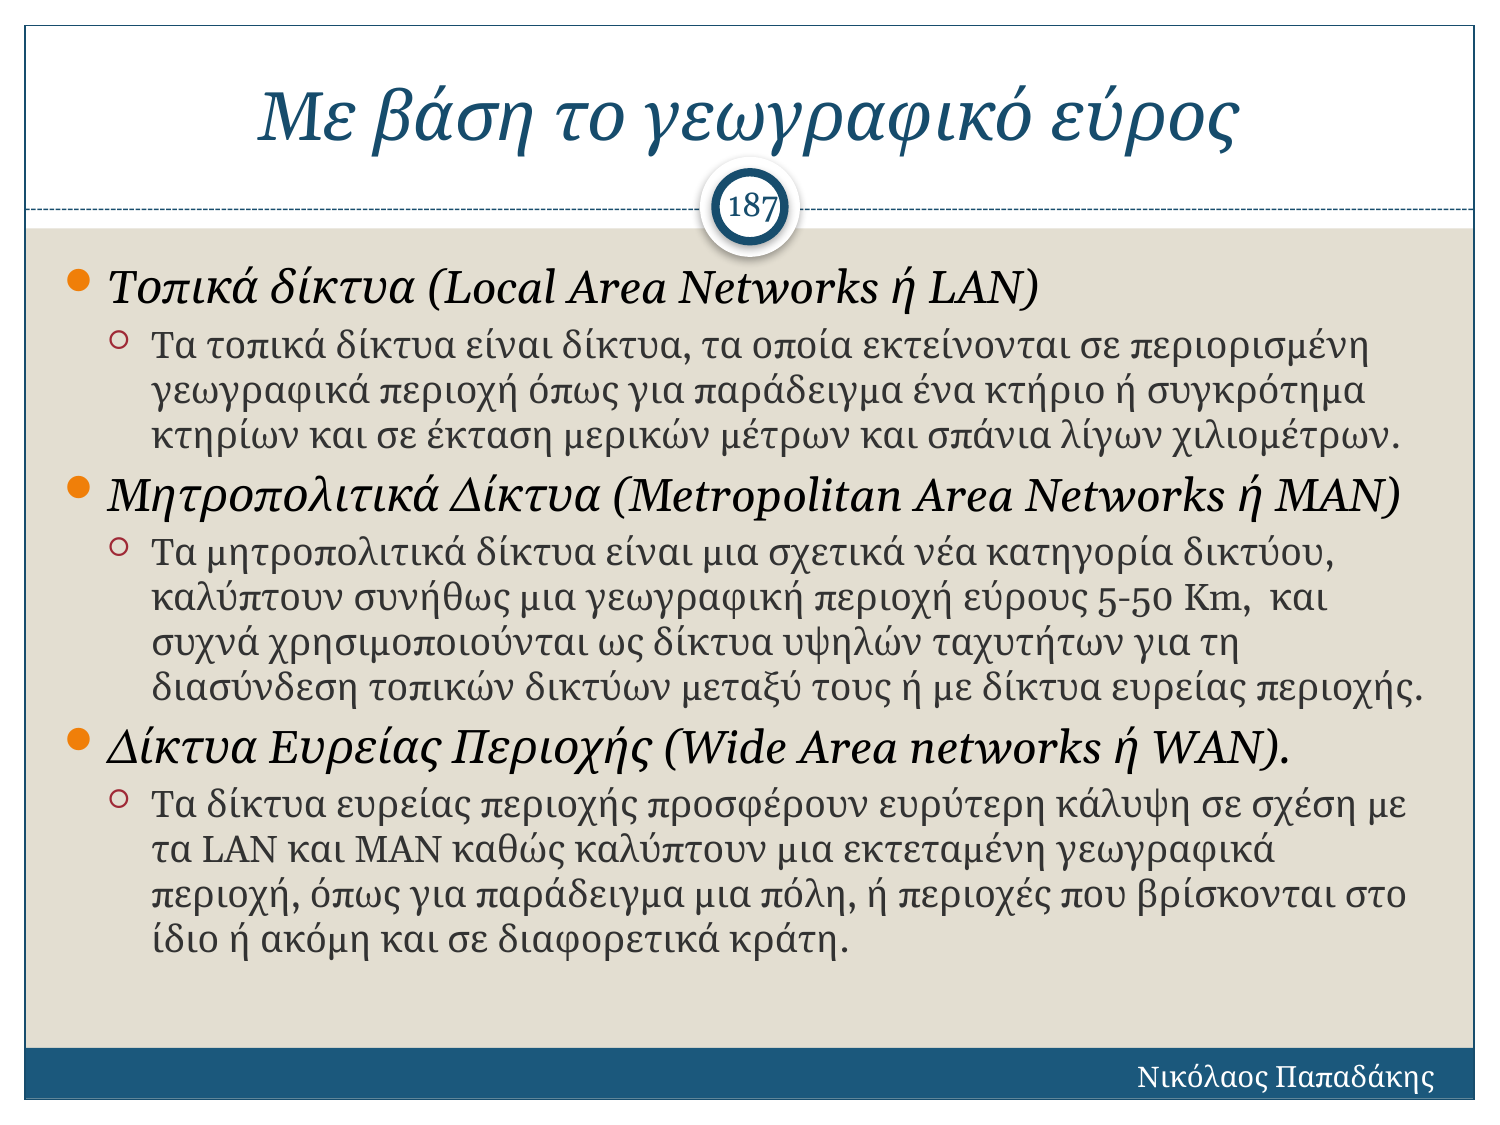

# Με βάση το γεωγραφικό εύρος
187
Τοπικά δίκτυα (Local Area Networks ή LAN)
Τα τοπικά δίκτυα είναι δίκτυα, τα οποία εκτείνονται σε περιορισμένη γεωγραφικά περιοχή όπως για παράδειγμα ένα κτήριο ή συγκρότημα κτηρίων και σε έκταση μερικών μέτρων και σπάνια λίγων χιλιομέτρων.
Μητροπολιτικά Δίκτυα (Metropolitan Area Networks ή ΜΑΝ)
Τα μητροπολιτικά δίκτυα είναι μια σχετικά νέα κατηγορία δικτύου, καλύπτουν συνήθως μια γεωγραφική περιοχή εύρους 5-50 Km,  και συχνά χρησιμοποιούνται ως δίκτυα υψηλών ταχυτήτων για τη διασύνδεση τοπικών δικτύων μεταξύ τους ή με δίκτυα ευρείας περιοχής.
Δίκτυα Ευρείας Περιοχής (Wide Area networks ή WAN).
Τα δίκτυα ευρείας περιοχής προσφέρουν ευρύτερη κάλυψη σε σχέση με τα LAN και ΜΑΝ καθώς καλύπτουν μια εκτεταμένη γεωγραφικά περιοχή, όπως για παράδειγμα μια πόλη, ή περιοχές που βρίσκονται στο ίδιο ή ακόμη και σε διαφορετικά κράτη.

Νικόλαος Παπαδάκης